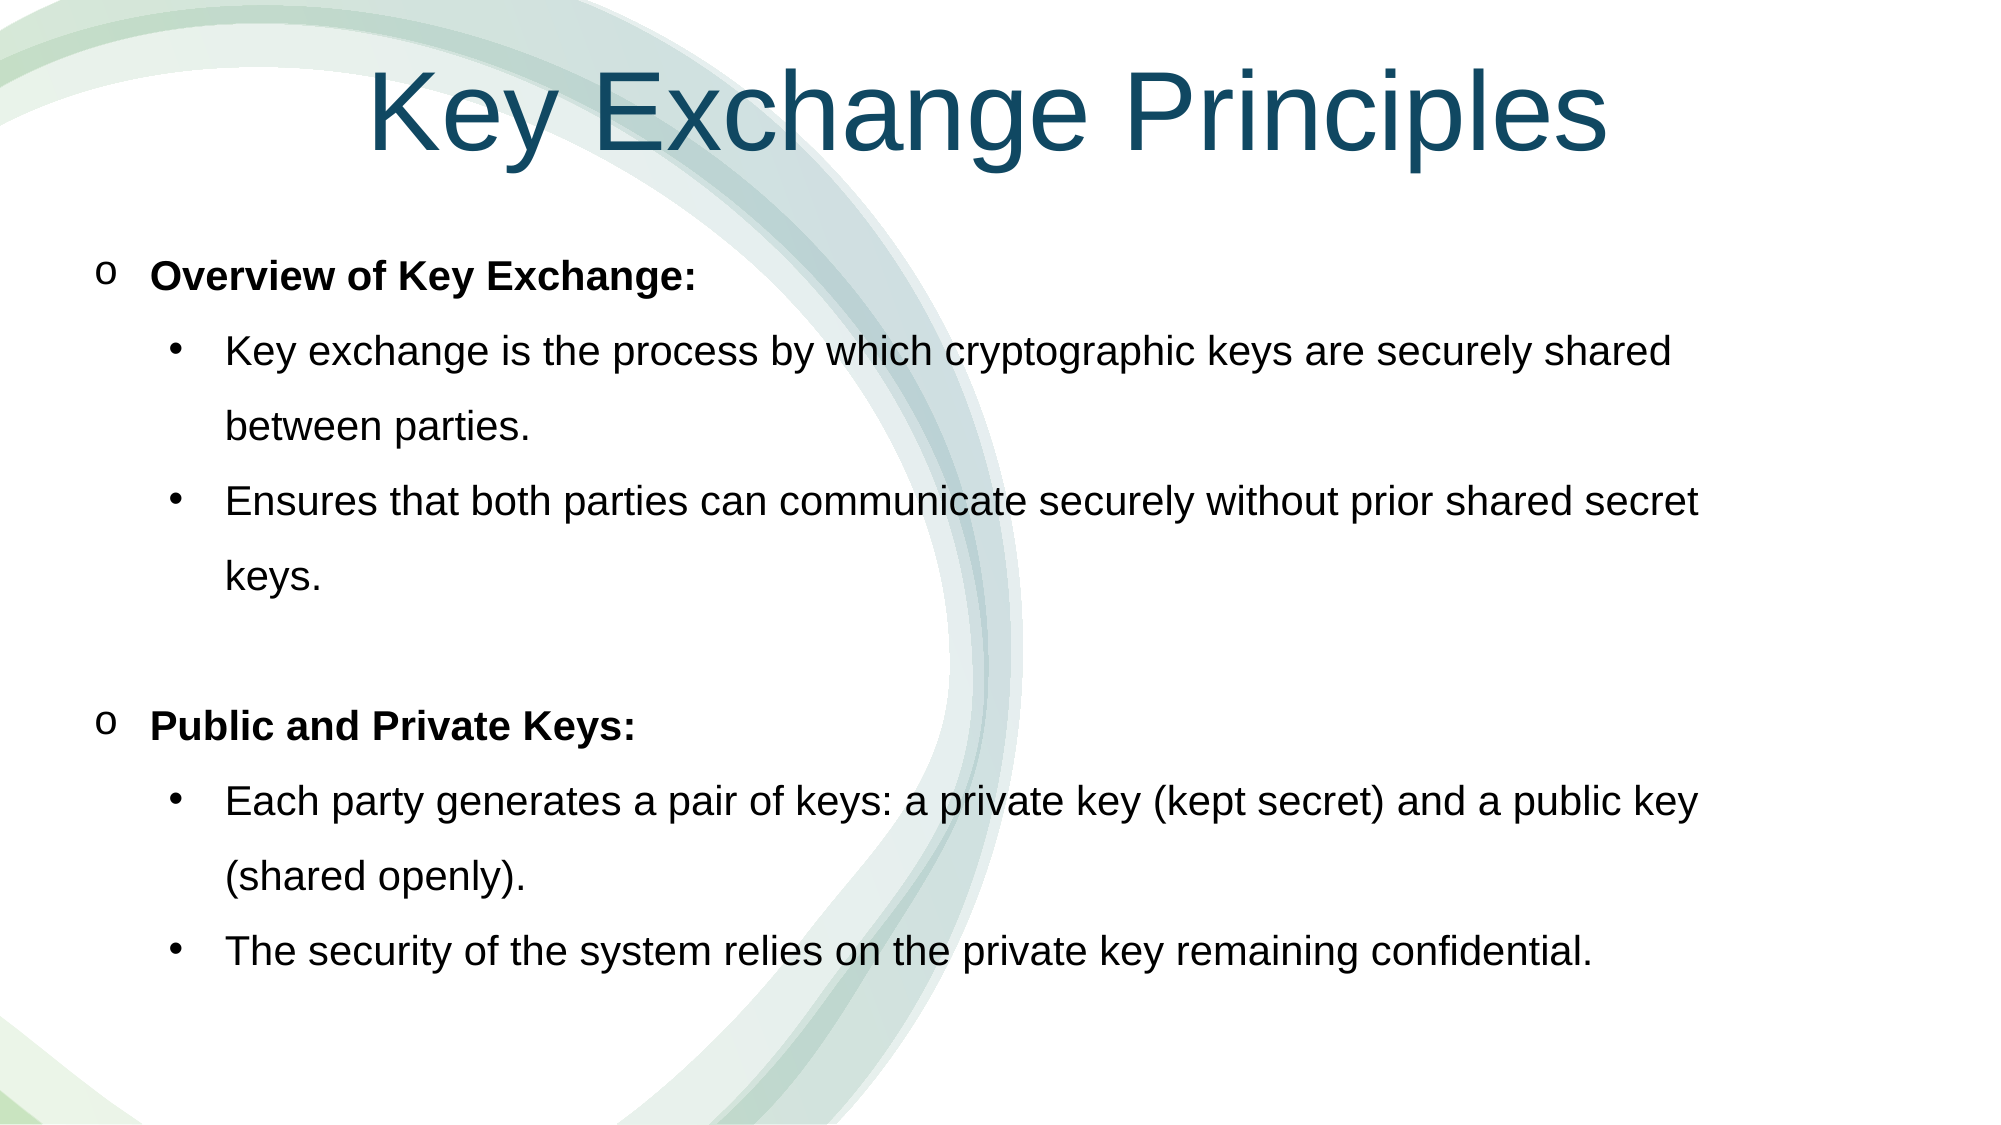

Key Exchange Principles
Overview of Key Exchange:
Key exchange is the process by which cryptographic keys are securely shared between parties.
Ensures that both parties can communicate securely without prior shared secret keys.

Public and Private Keys:
Each party generates a pair of keys: a private key (kept secret) and a public key (shared openly).
The security of the system relies on the private key remaining confidential.